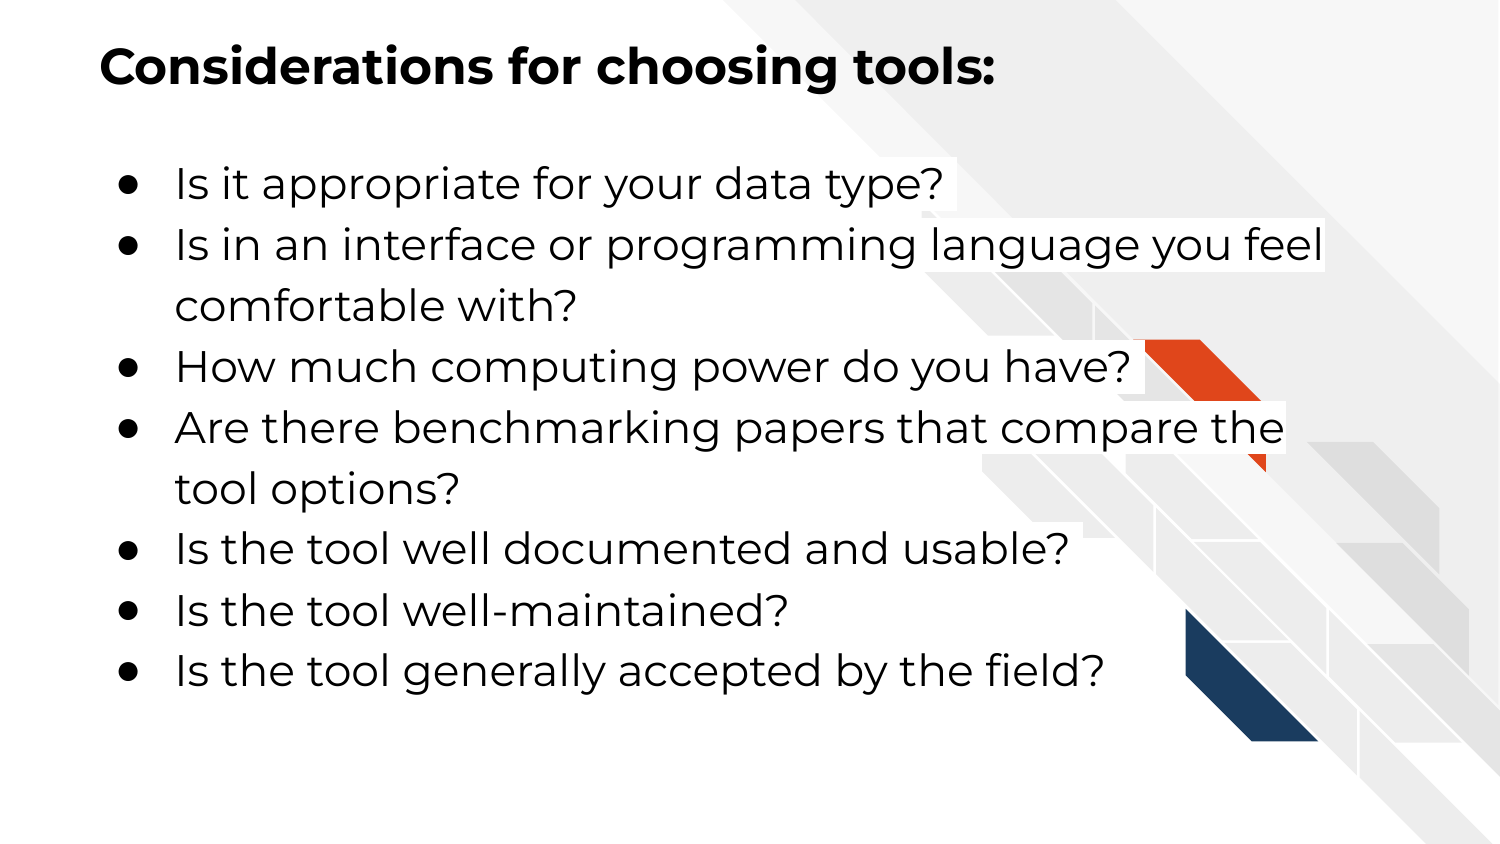

# Considerations for choosing tools:

Is it appropriate for your data type?
Is in an interface or programming language you feel comfortable with?
How much computing power do you have?
Are there benchmarking papers that compare the tool options?
Is the tool well documented and usable?
Is the tool well-maintained?
Is the tool generally accepted by the field?